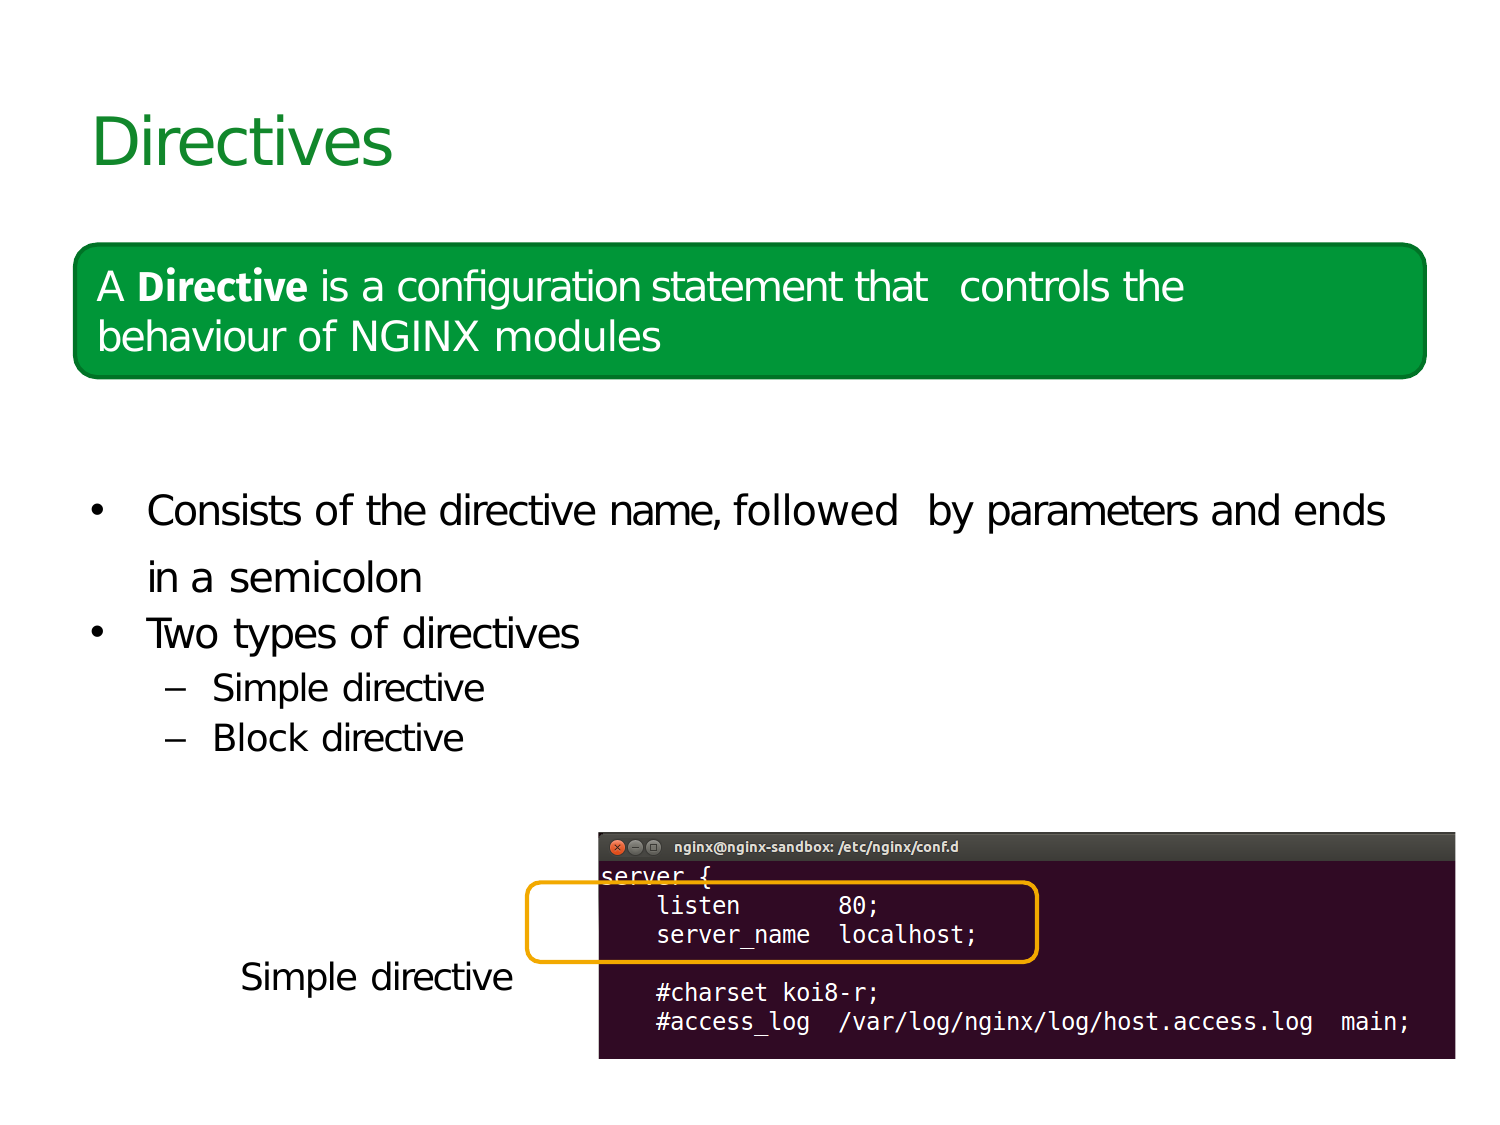

# Directives

A Directive is a conﬁguration statement that     controls the behaviour of NGINX modules
Consists of the directive name, followed  by parameters and ends in a semicolon
Two types of directives
Simple directive
Block directive

Simple directive